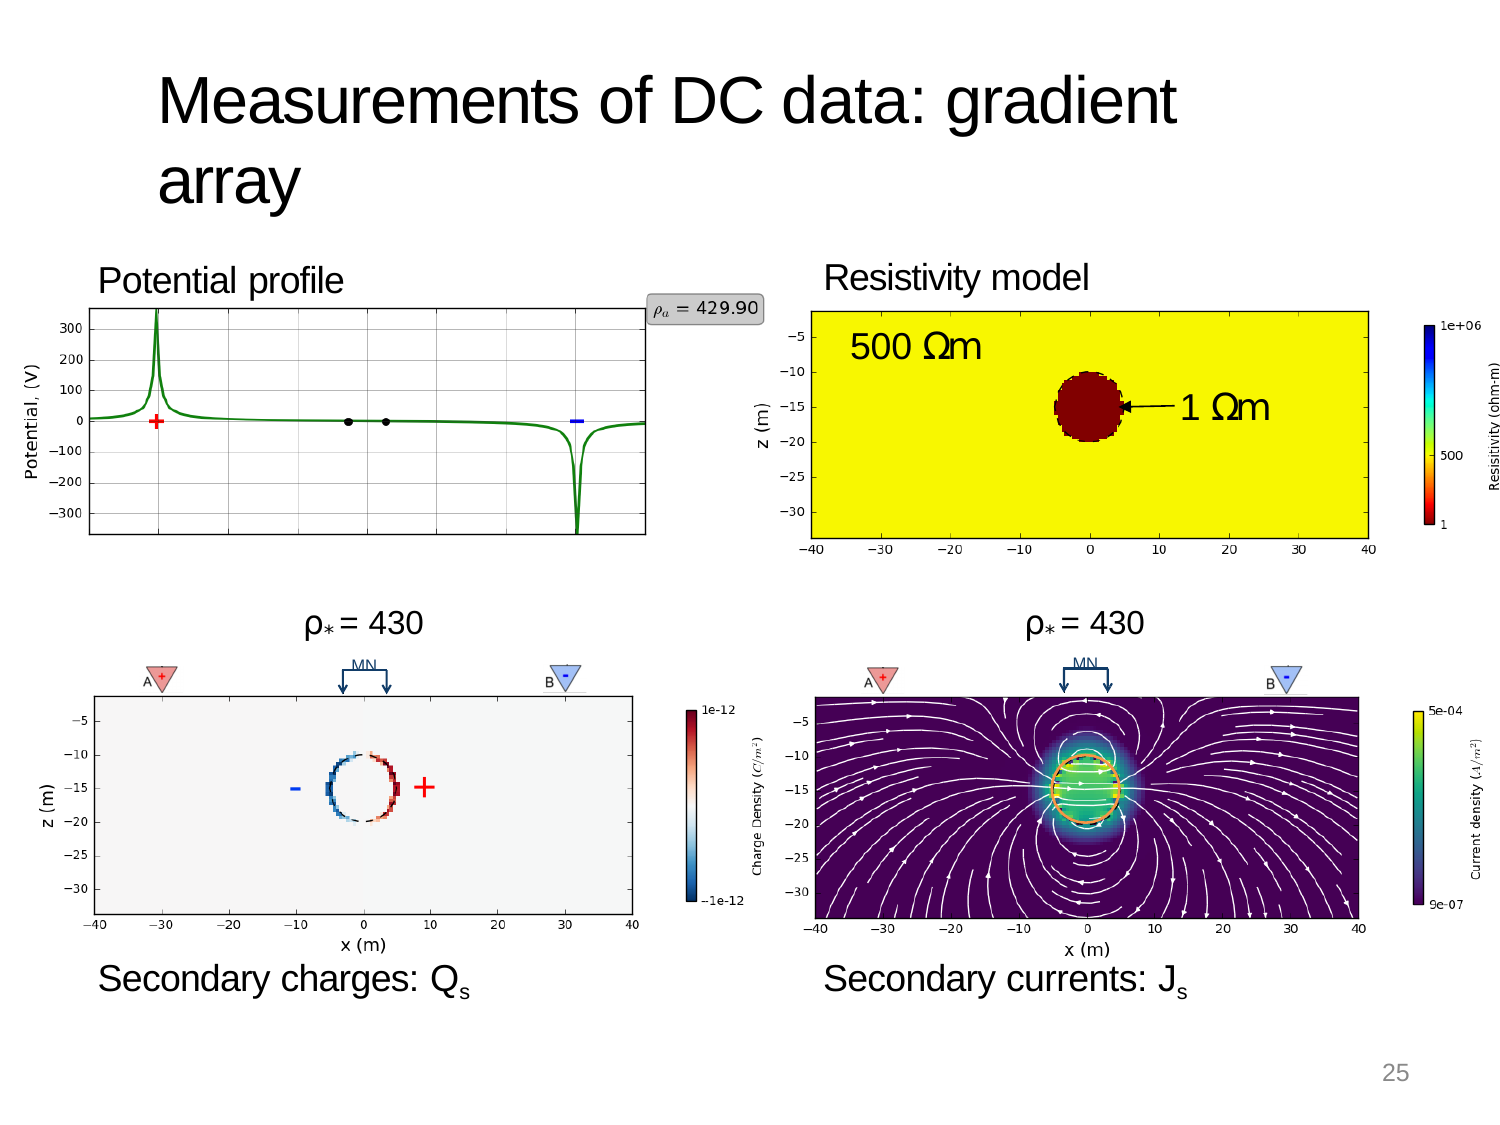

# Measurements of DC data: gradient array
Resistivity model  500 Ωm
1 Ωm
Potential profile

ρ* = 430
MN
ρ* = 430
MN

-
+
Secondary charges: Qs
Secondary currents: Js
25